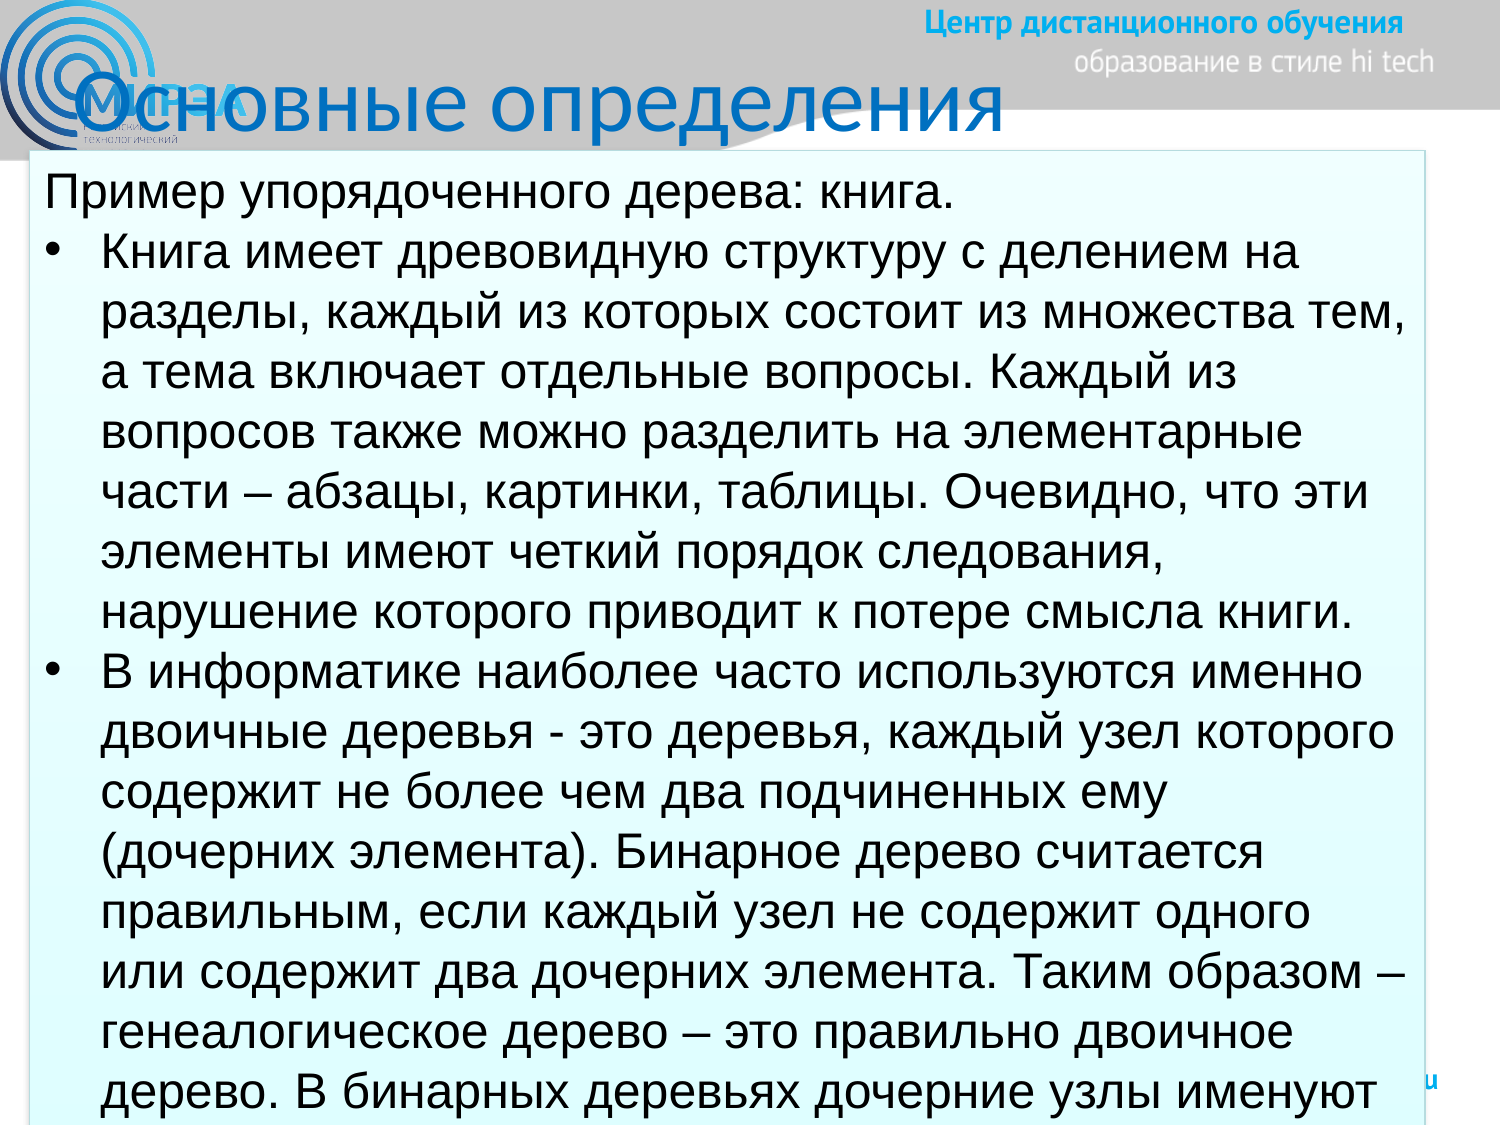

# Основные определения
Пример упорядоченного дерева: книга.
Книга имеет древовидную структуру с делением на разделы, каждый из которых состоит из множества тем, а тема включает отдельные вопросы. Каждый из вопросов также можно разделить на элементарные части – абзацы, картинки, таблицы. Очевидно, что эти элементы имеют четкий порядок следования, нарушение которого приводит к потере смысла книги.
В информатике наиболее часто используются именно двоичные деревья - это деревья, каждый узел которого содержит не более чем два подчиненных ему (дочерних элемента). Бинарное дерево считается правильным, если каждый узел не содержит одного или содержит два дочерних элемента. Таким образом – генеалогическое дерево – это правильно двоичное дерево. В бинарных деревьях дочерние узлы именуют “правый” и “левый”
66